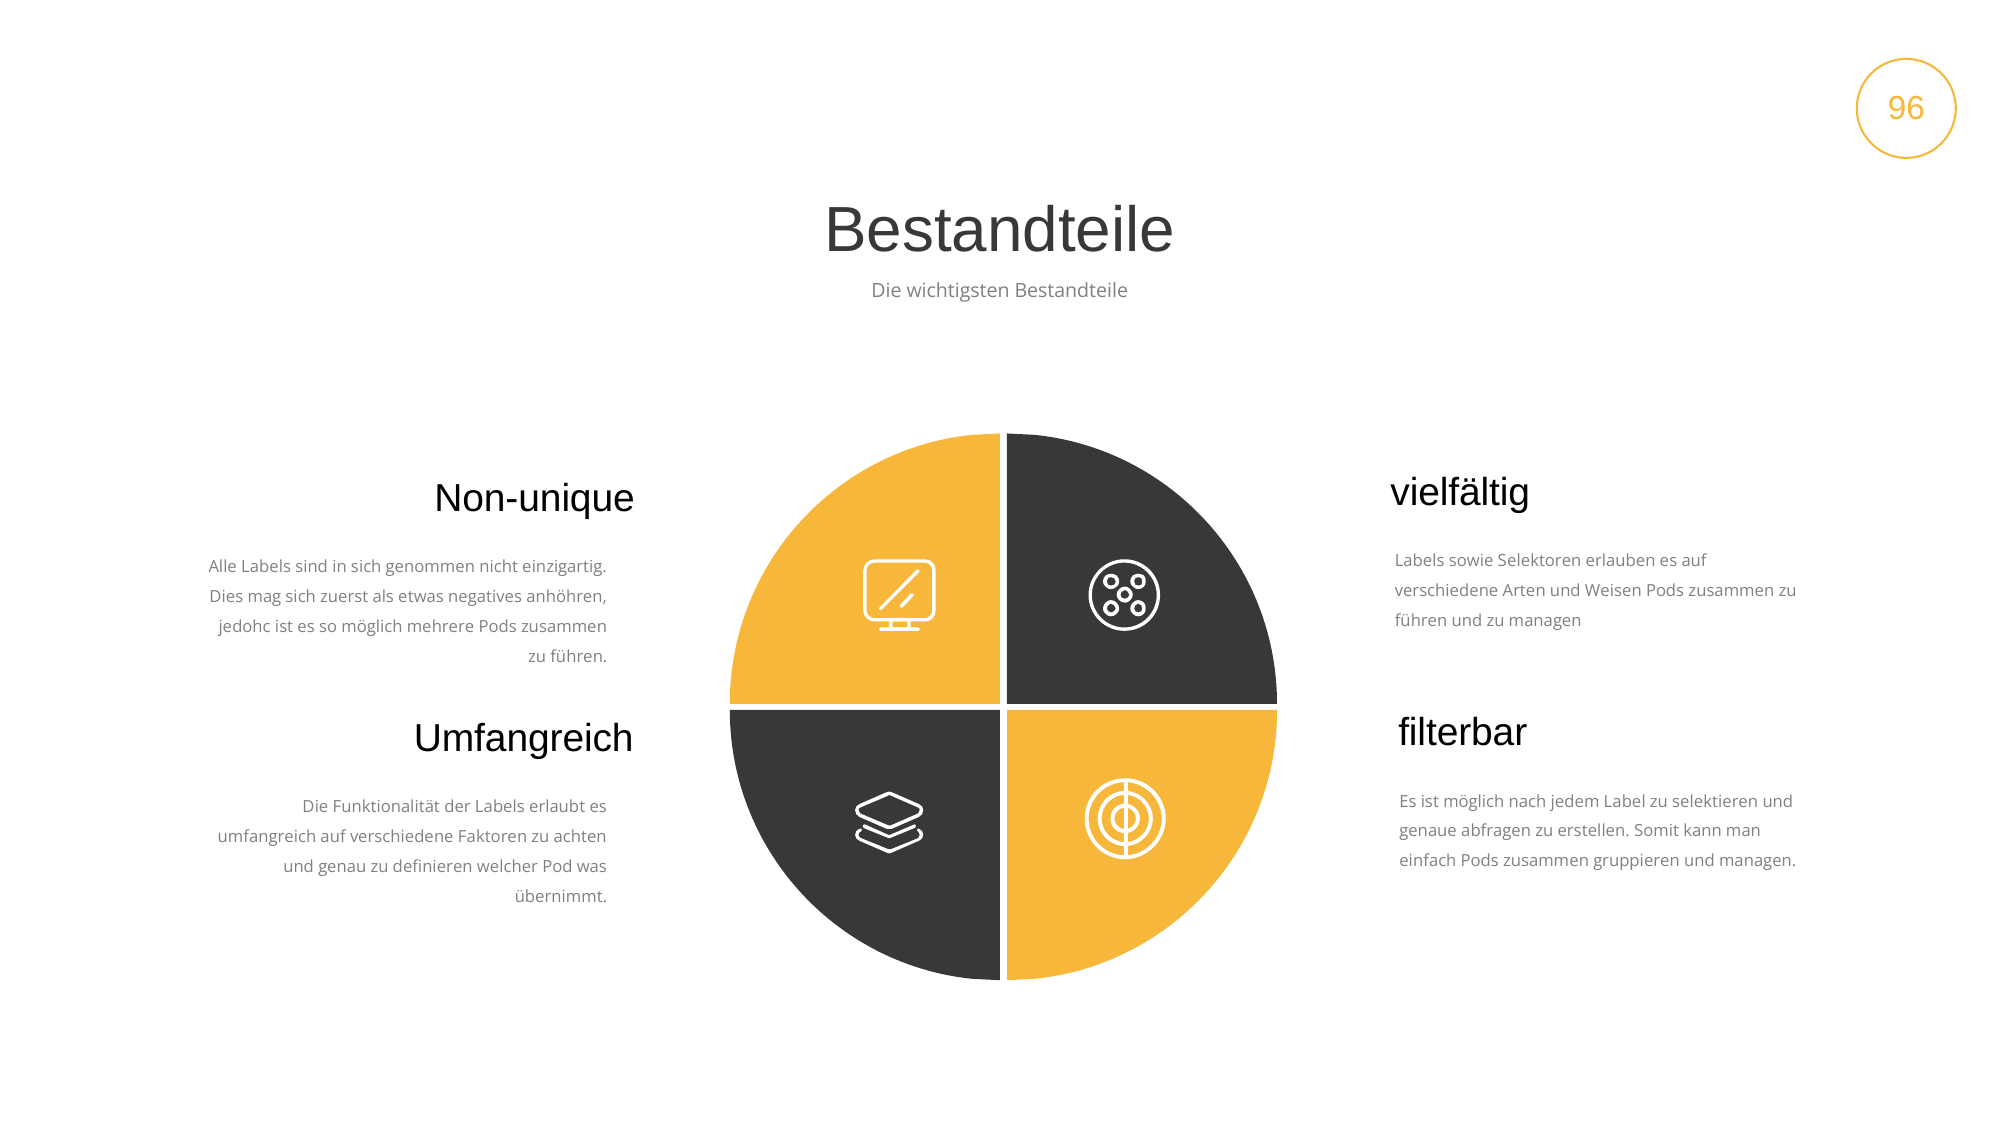

96
Bestandteile
Die wichtigsten Bestandteile

vielfältig
Labels sowie Selektoren erlauben es auf verschiedene Arten und Weisen Pods zusammen zu führen und zu managen
Non-unique
Alle Labels sind in sich genommen nicht einzigartig. Dies mag sich zuerst als etwas negatives anhöhren, jedohc ist es so möglich mehrere Pods zusammen zu führen.
filterbar
Es ist möglich nach jedem Label zu selektieren und genaue abfragen zu erstellen. Somit kann man einfach Pods zusammen gruppieren und managen.
Umfangreich
Die Funktionalität der Labels erlaubt es umfangreich auf verschiedene Faktoren zu achten und genau zu definieren welcher Pod was übernimmt.